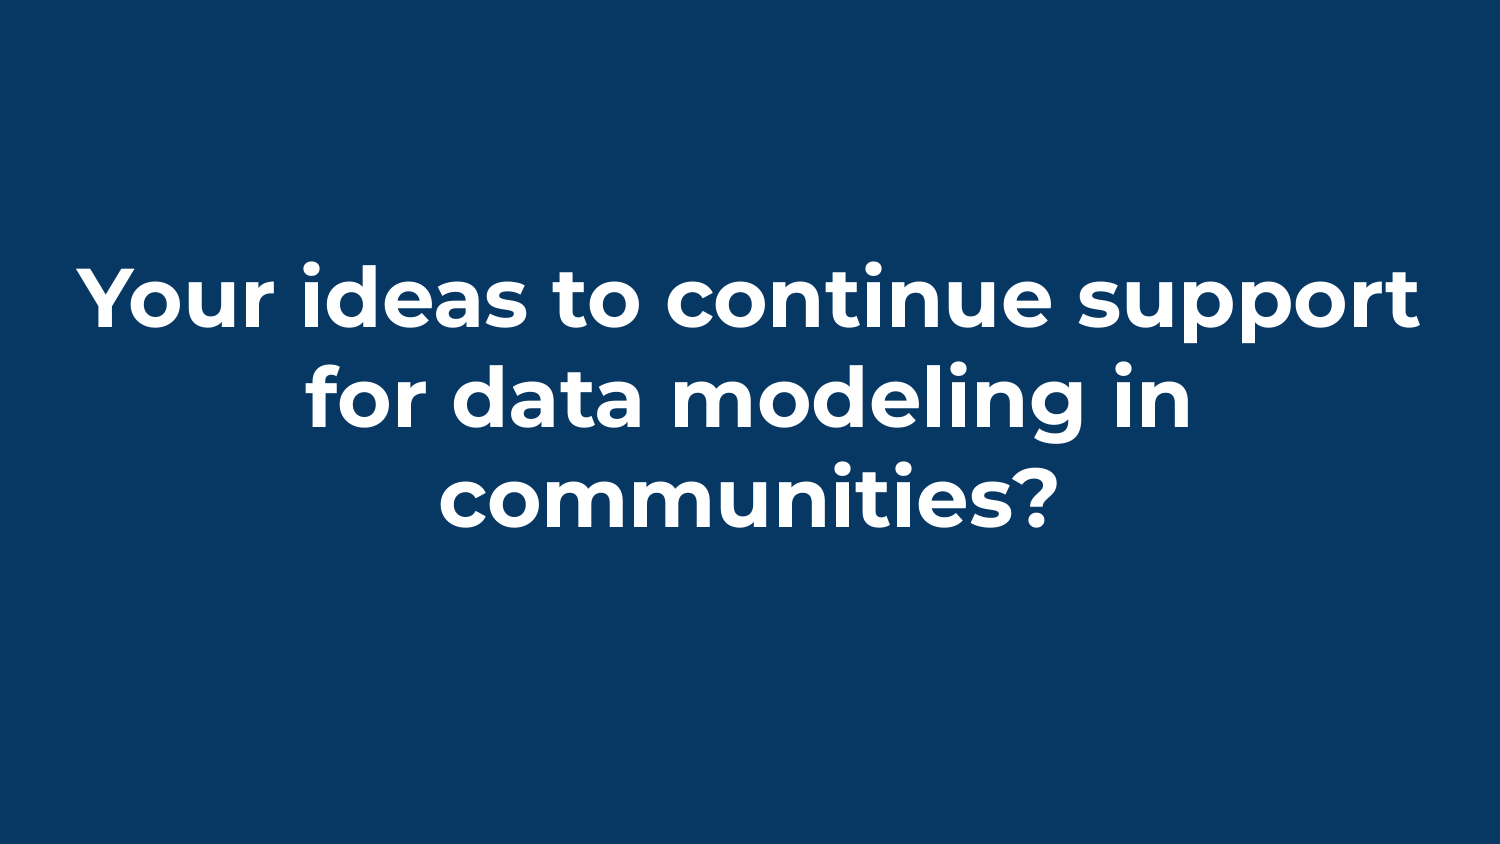

# Your ideas to continue support for data modeling in communities?